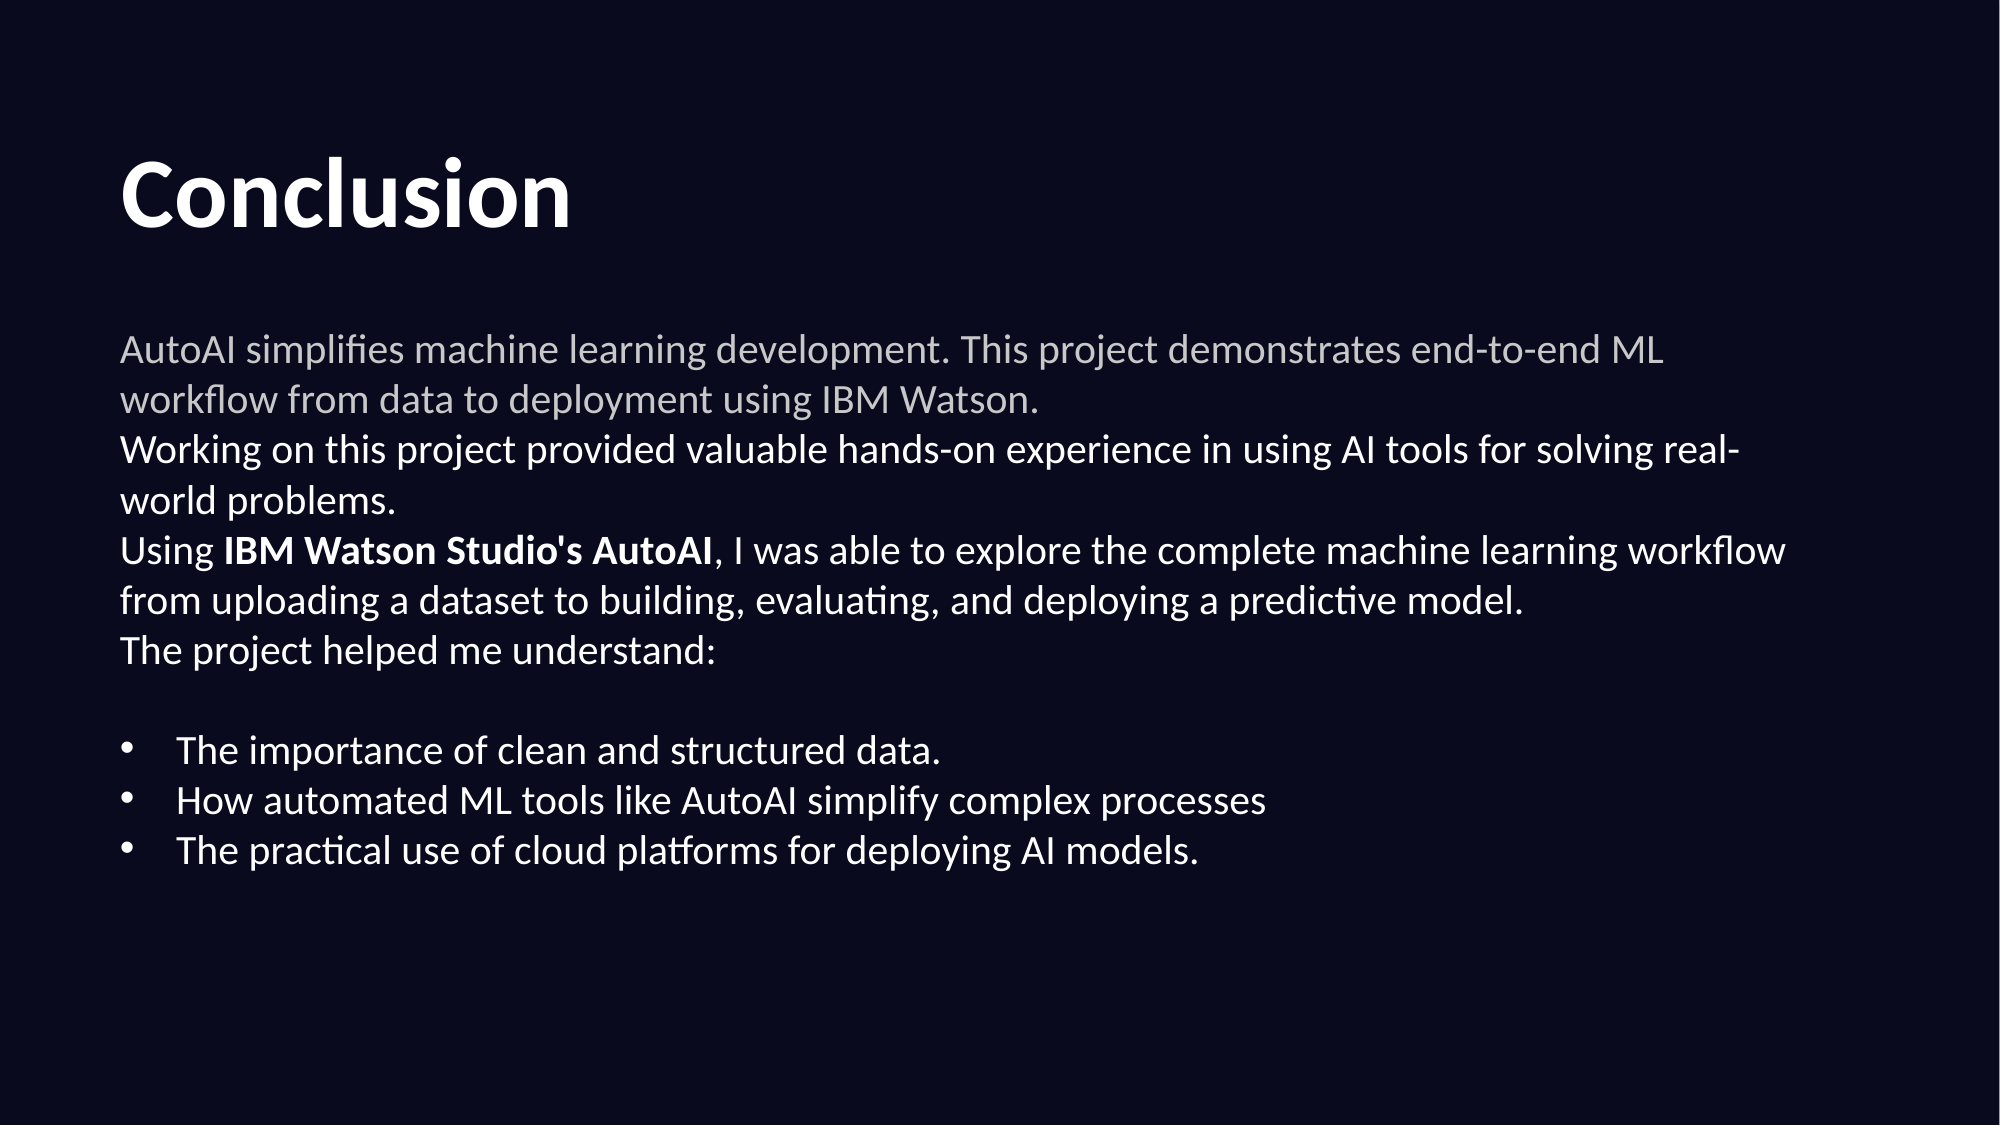

Conclusion

AutoAI simplifies machine learning development. This project demonstrates end-to-end ML workflow from data to deployment using IBM Watson.
Working on this project provided valuable hands-on experience in using AI tools for solving real-world problems.
Using IBM Watson Studio's AutoAI, I was able to explore the complete machine learning workflow from uploading a dataset to building, evaluating, and deploying a predictive model.
The project helped me understand:

The importance of clean and structured data.
How automated ML tools like AutoAI simplify complex processes
The practical use of cloud platforms for deploying AI models.